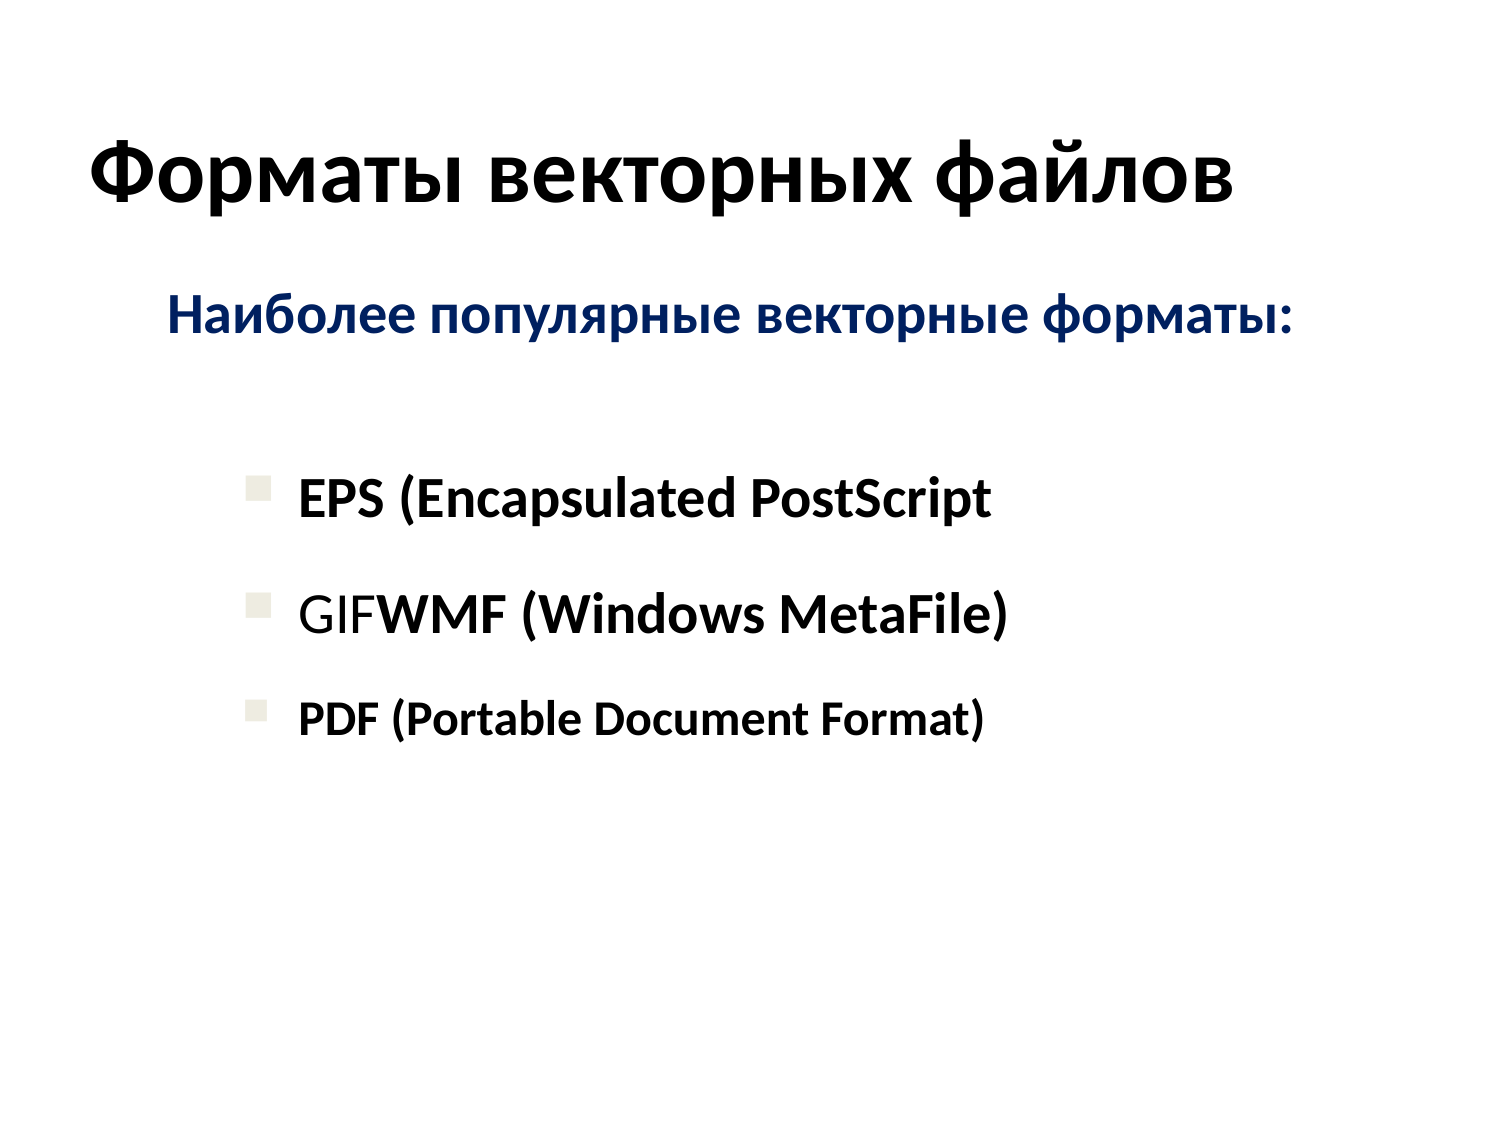

Форматы векторных файлов
Наиболее популярные векторные форматы:

EPS (Encapsulated PostScript
GIFWMF (Windows MetaFile)
PDF (Portable Document Format)